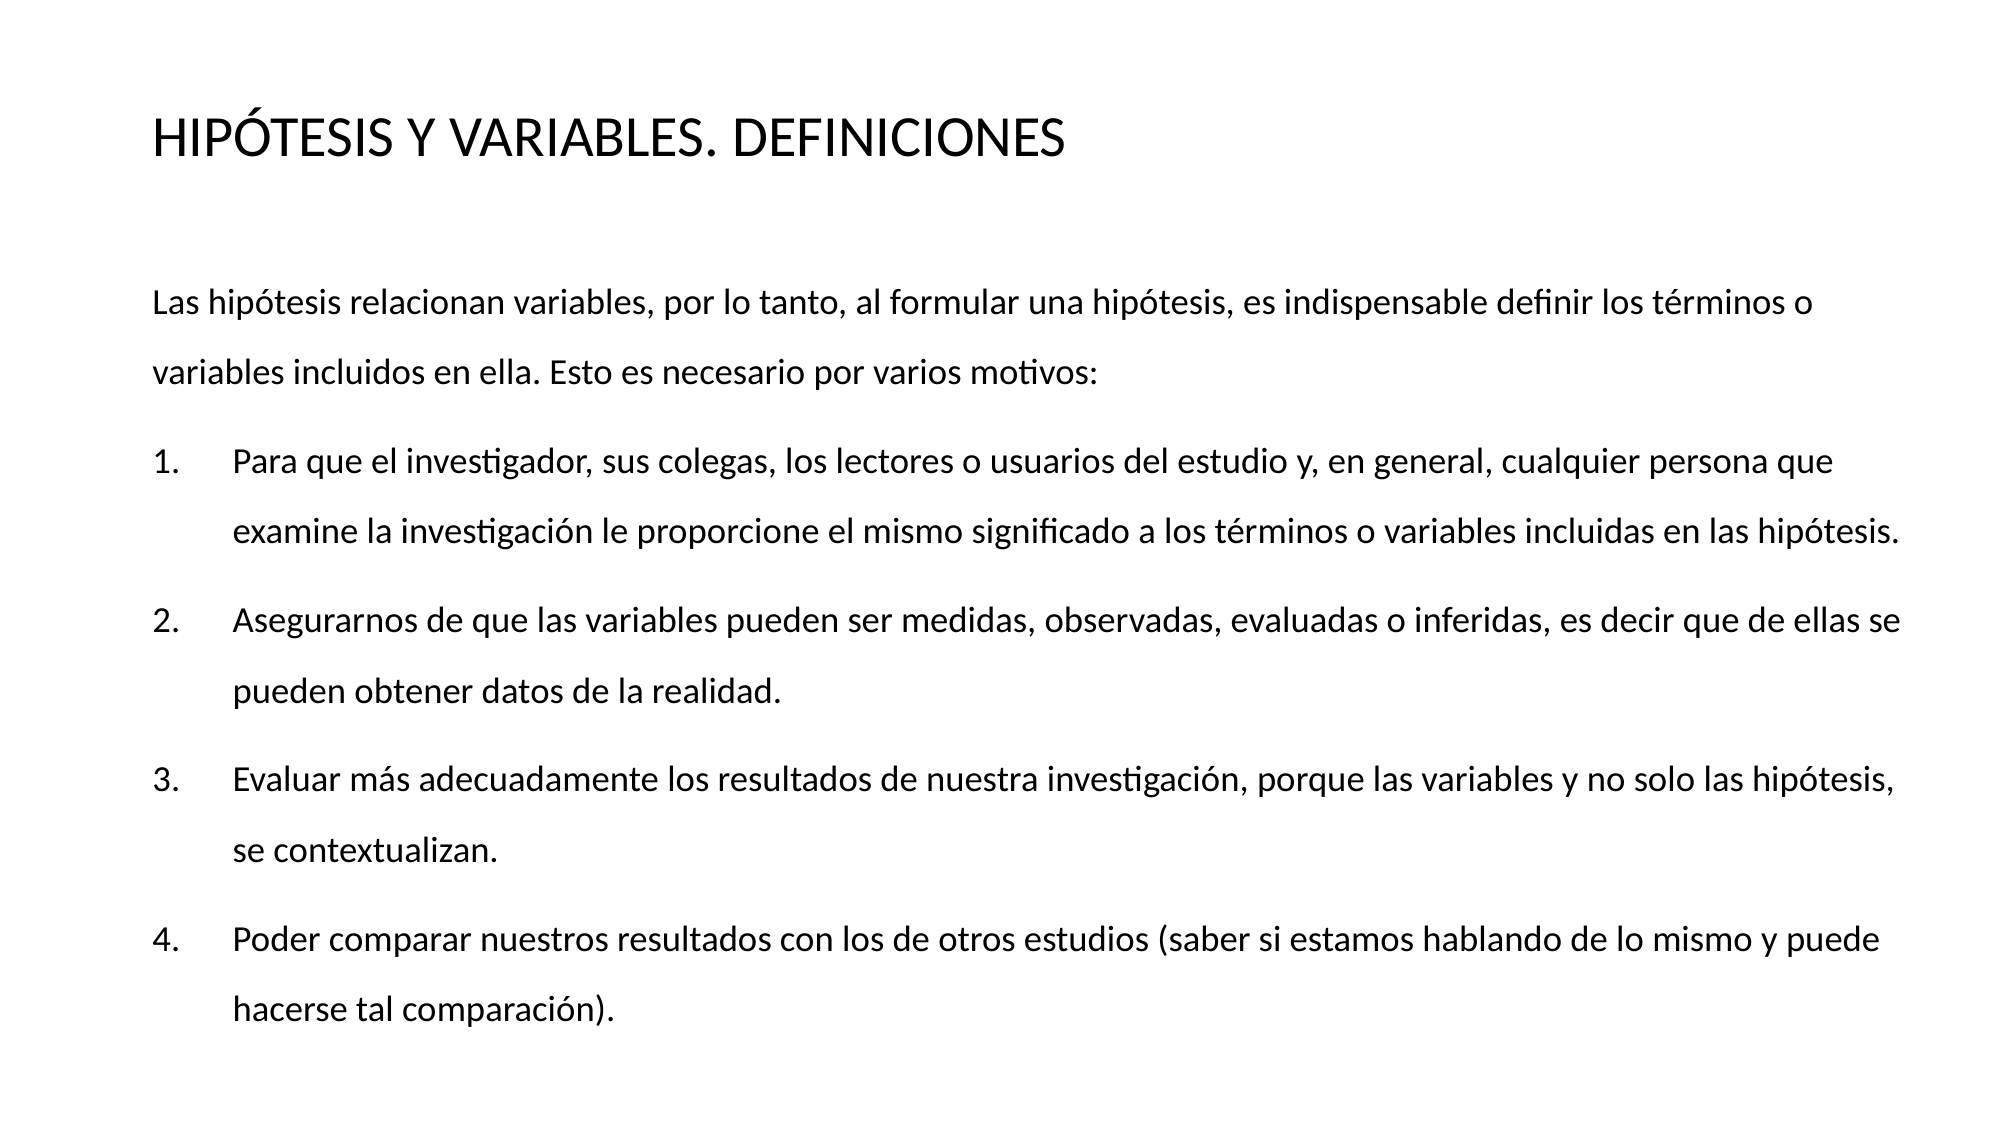

# HIPÓTESIS Y VARIABLES. DEFINICIONES
Las hipótesis relacionan variables, por lo tanto, al formular una hipótesis, es indispensable definir los términos o variables incluidos en ella. Esto es necesario por varios motivos:
Para que el investigador, sus colegas, los lectores o usuarios del estudio y, en general, cualquier persona que examine la investigación le proporcione el mismo significado a los términos o variables incluidas en las hipótesis.
Asegurarnos de que las variables pueden ser medidas, observadas, evaluadas o inferidas, es decir que de ellas se pueden obtener datos de la realidad.
Evaluar más adecuadamente los resultados de nuestra investigación, porque las variables y no solo las hipótesis, se contextualizan.
Poder comparar nuestros resultados con los de otros estudios (saber si estamos hablando de lo mismo y puede hacerse tal comparación).